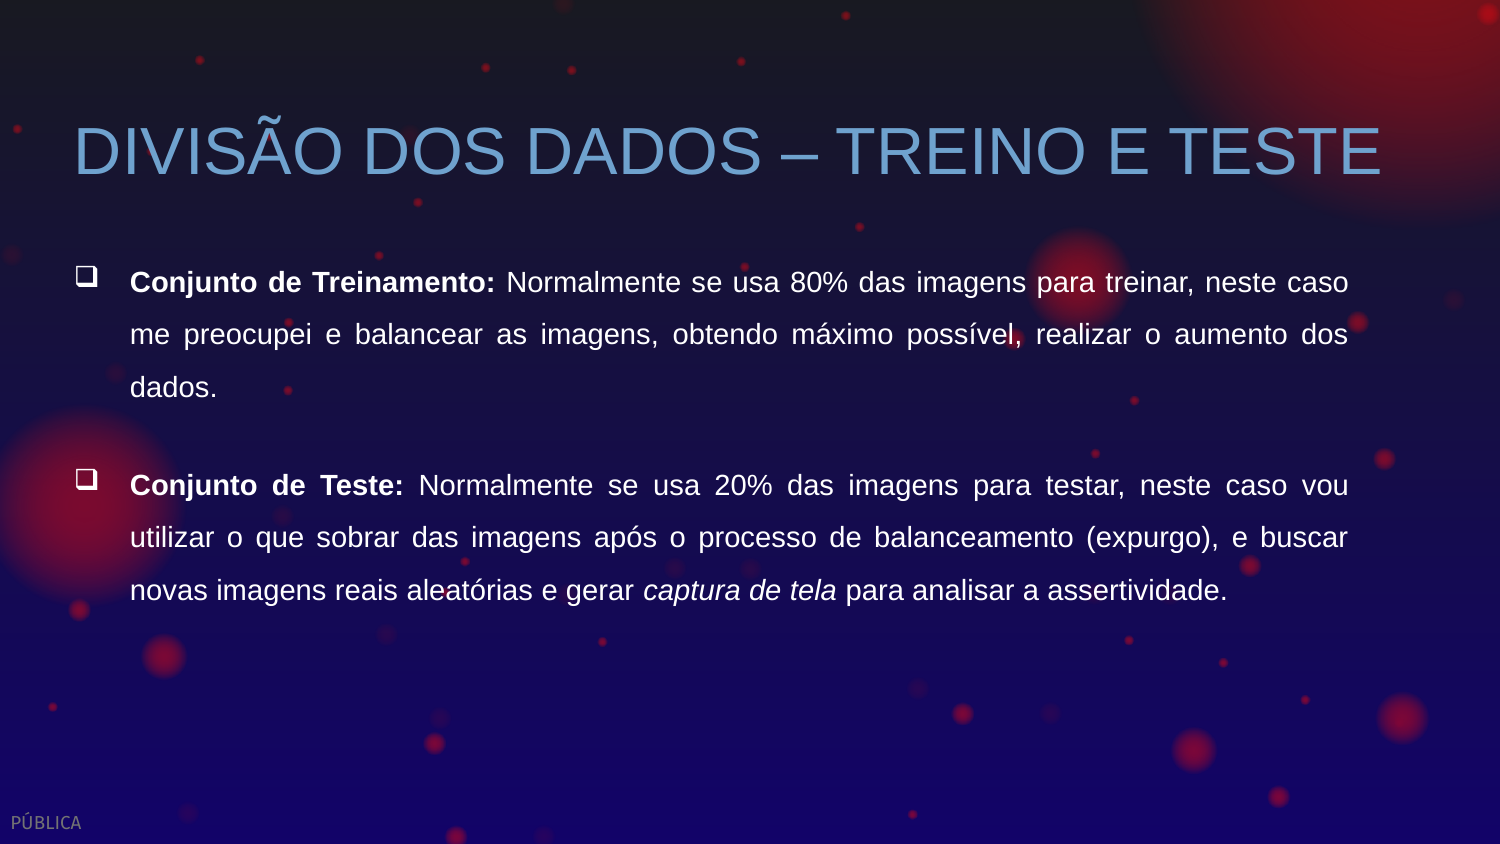

# DIVISÃO DOS DADOS – TREINO E TESTE
Conjunto de Treinamento: Normalmente se usa 80% das imagens para treinar, neste caso me preocupei e balancear as imagens, obtendo máximo possível, realizar o aumento dos dados.
Conjunto de Teste: Normalmente se usa 20% das imagens para testar, neste caso vou utilizar o que sobrar das imagens após o processo de balanceamento (expurgo), e buscar novas imagens reais aleatórias e gerar captura de tela para analisar a assertividade.